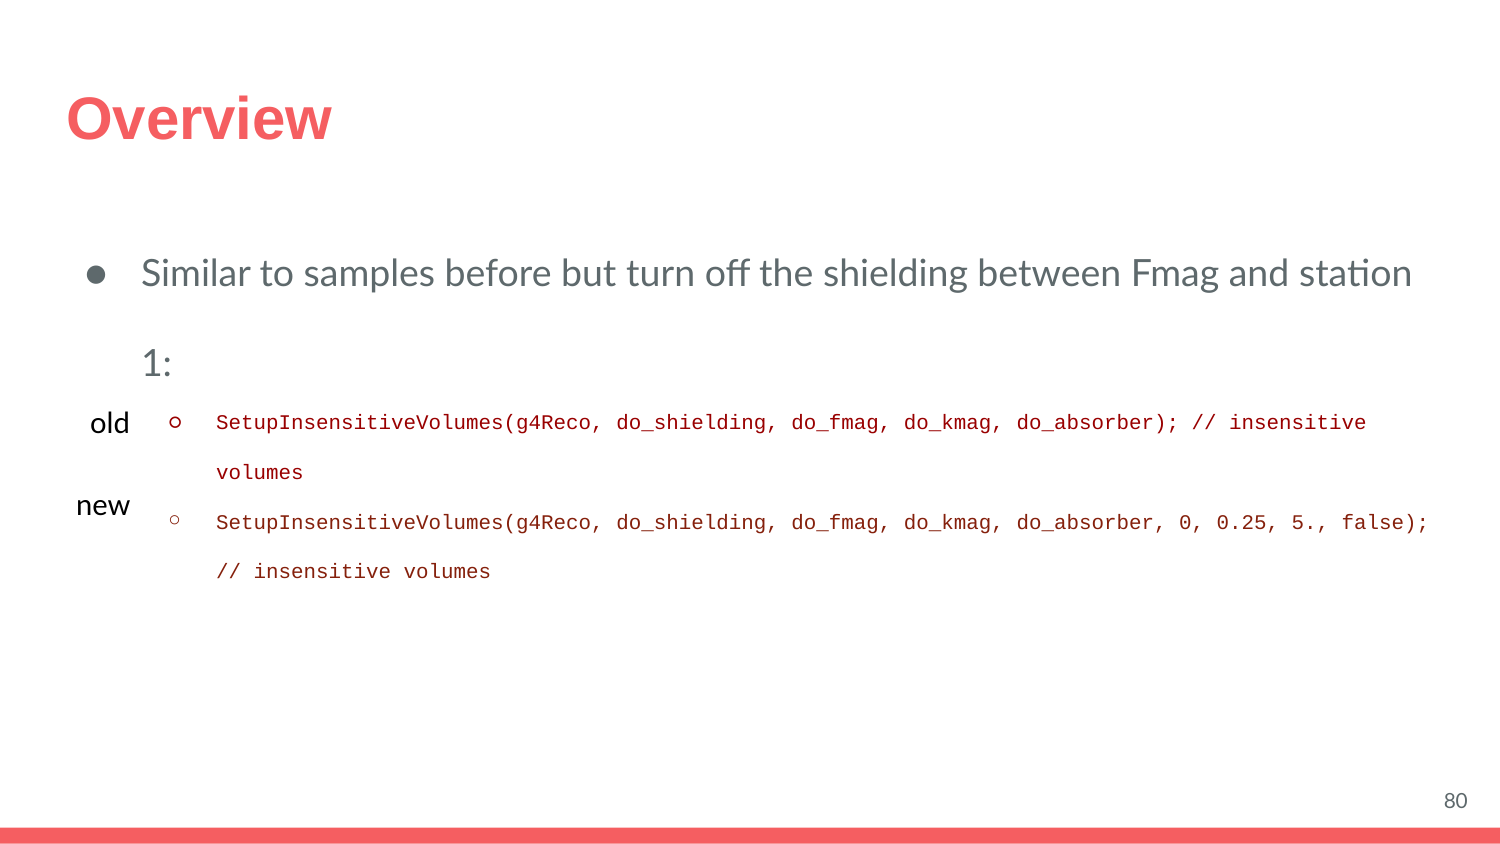

# Overview
Similar to samples before but turn off the shielding between Fmag and station 1:
SetupInsensitiveVolumes(g4Reco, do_shielding, do_fmag, do_kmag, do_absorber); // insensitive volumes
SetupInsensitiveVolumes(g4Reco, do_shielding, do_fmag, do_kmag, do_absorber, 0, 0.25, 5., false); // insensitive volumes
old
new
80